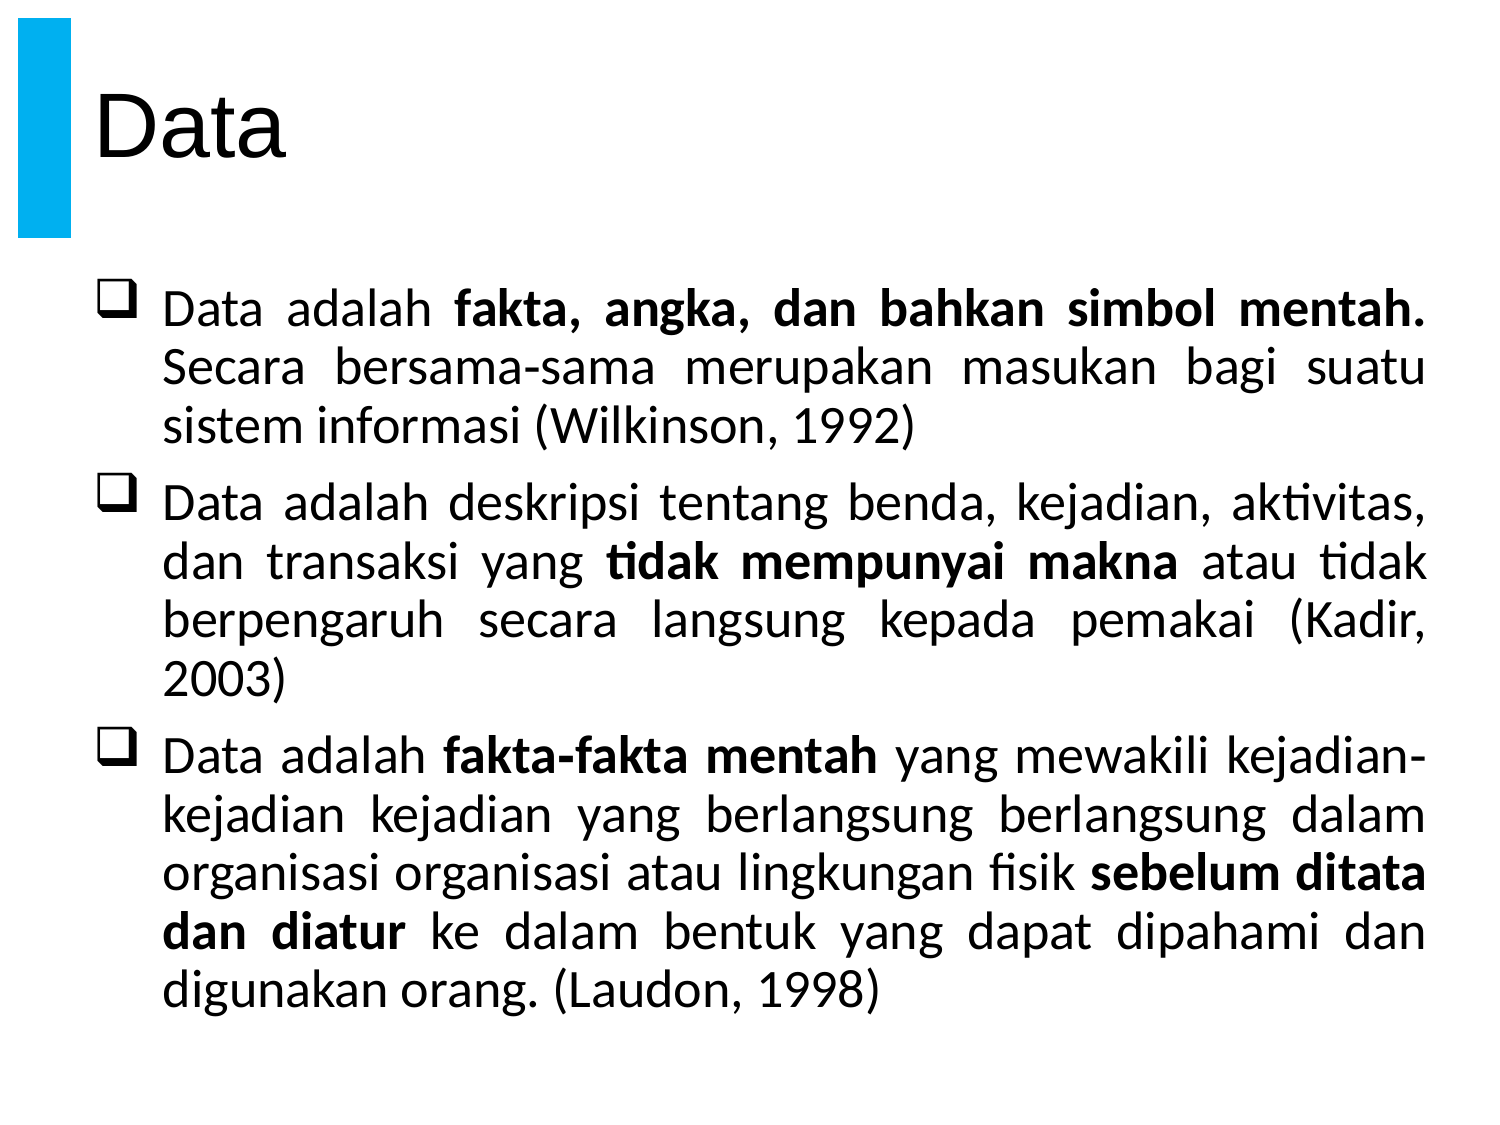

# Data
Data adalah fakta, angka, dan bahkan simbol mentah. Secara bersama‐sama merupakan masukan bagi suatu sistem informasi (Wilkinson, 1992)
Data adalah deskripsi tentang benda, kejadian, aktivitas, dan transaksi yang tidak mempunyai makna atau tidak berpengaruh secara langsung kepada pemakai (Kadir, 2003)
Data adalah fakta‐fakta mentah yang mewakili kejadian‐ kejadian kejadian yang berlangsung berlangsung dalam organisasi organisasi atau lingkungan fisik sebelum ditata dan diatur ke dalam bentuk yang dapat dipahami dan digunakan orang. (Laudon, 1998)